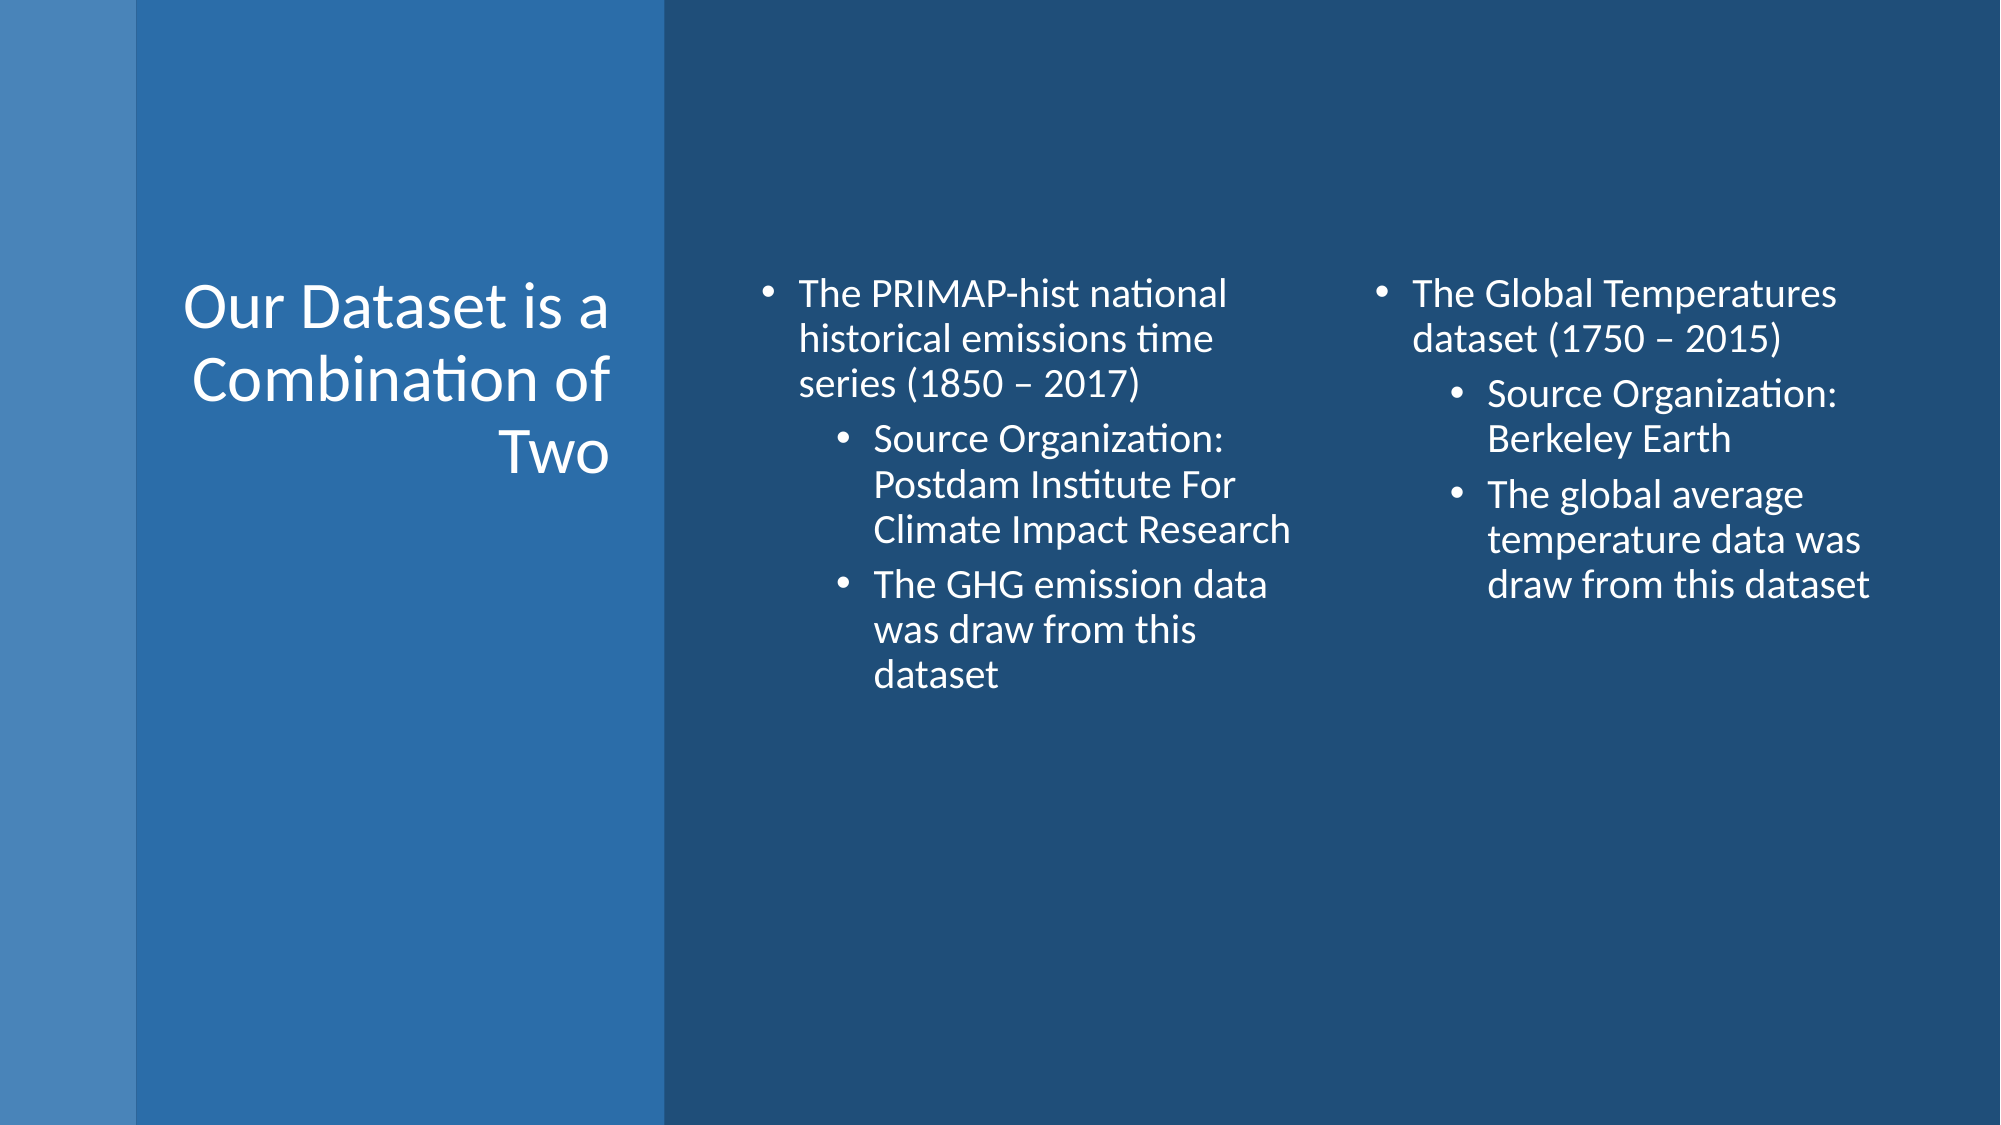

# Our Dataset is a Combination of Two
The PRIMAP-hist national historical emissions time series (1850 – 2017)
Source Organization: Postdam Institute For Climate Impact Research
The GHG emission data was draw from this dataset
The Global Temperatures dataset (1750 – 2015)
Source Organization: Berkeley Earth
The global average temperature data was draw from this dataset